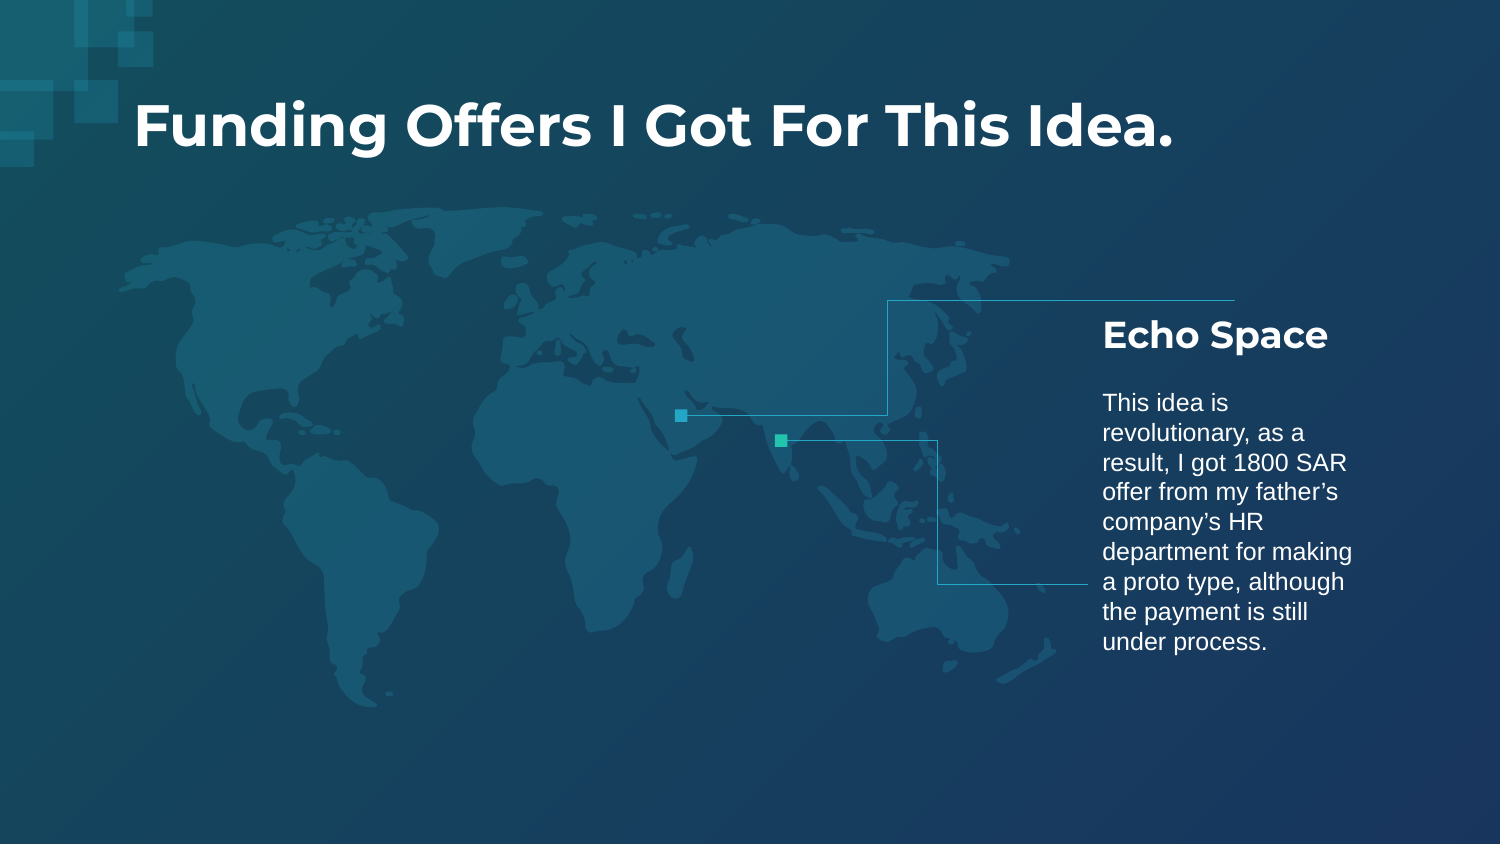

# Funding Offers I Got For This Idea.

Echo Space
This idea is revolutionary, as a result, I got 1800 SAR offer from my father’s company’s HR department for making a proto type, although the payment is still under process.